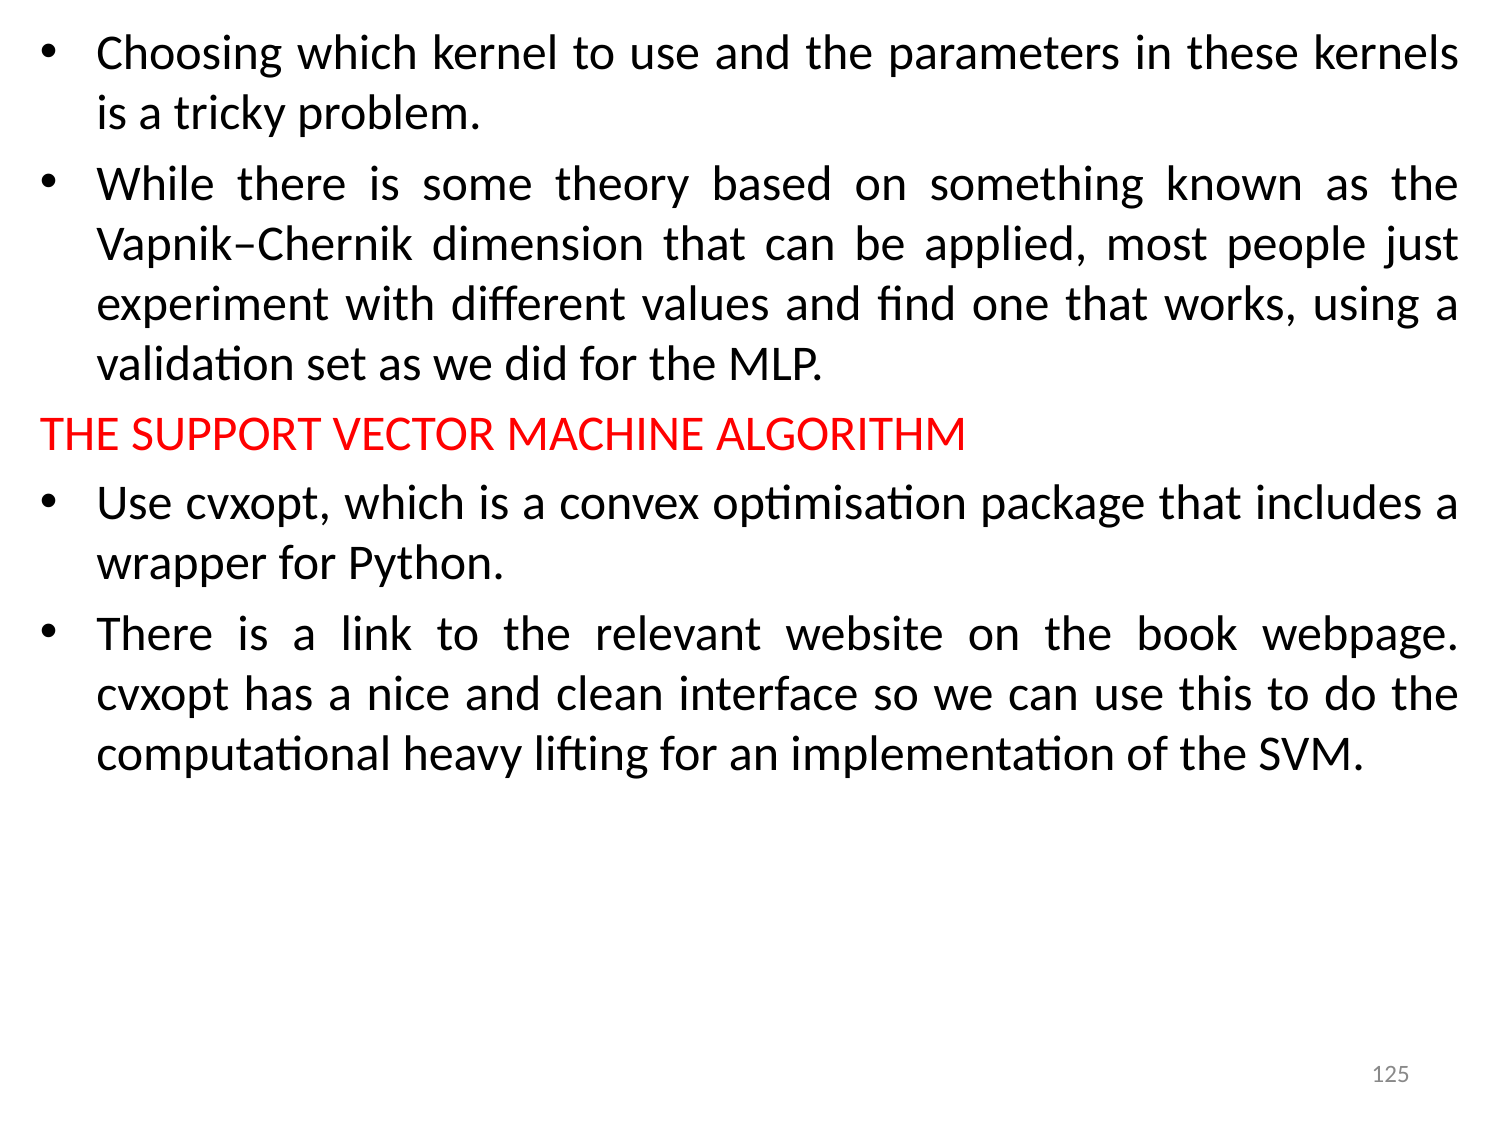

Choosing which kernel to use and the parameters in these kernels is a tricky problem.
While there is some theory based on something known as the Vapnik–Chernik dimension that can be applied, most people just experiment with different values and find one that works, using a validation set as we did for the MLP.
THE SUPPORT VECTOR MACHINE ALGORITHM
Use cvxopt, which is a convex optimisation package that includes a wrapper for Python.
There is a link to the relevant website on the book webpage. cvxopt has a nice and clean interface so we can use this to do the computational heavy lifting for an implementation of the SVM.
125